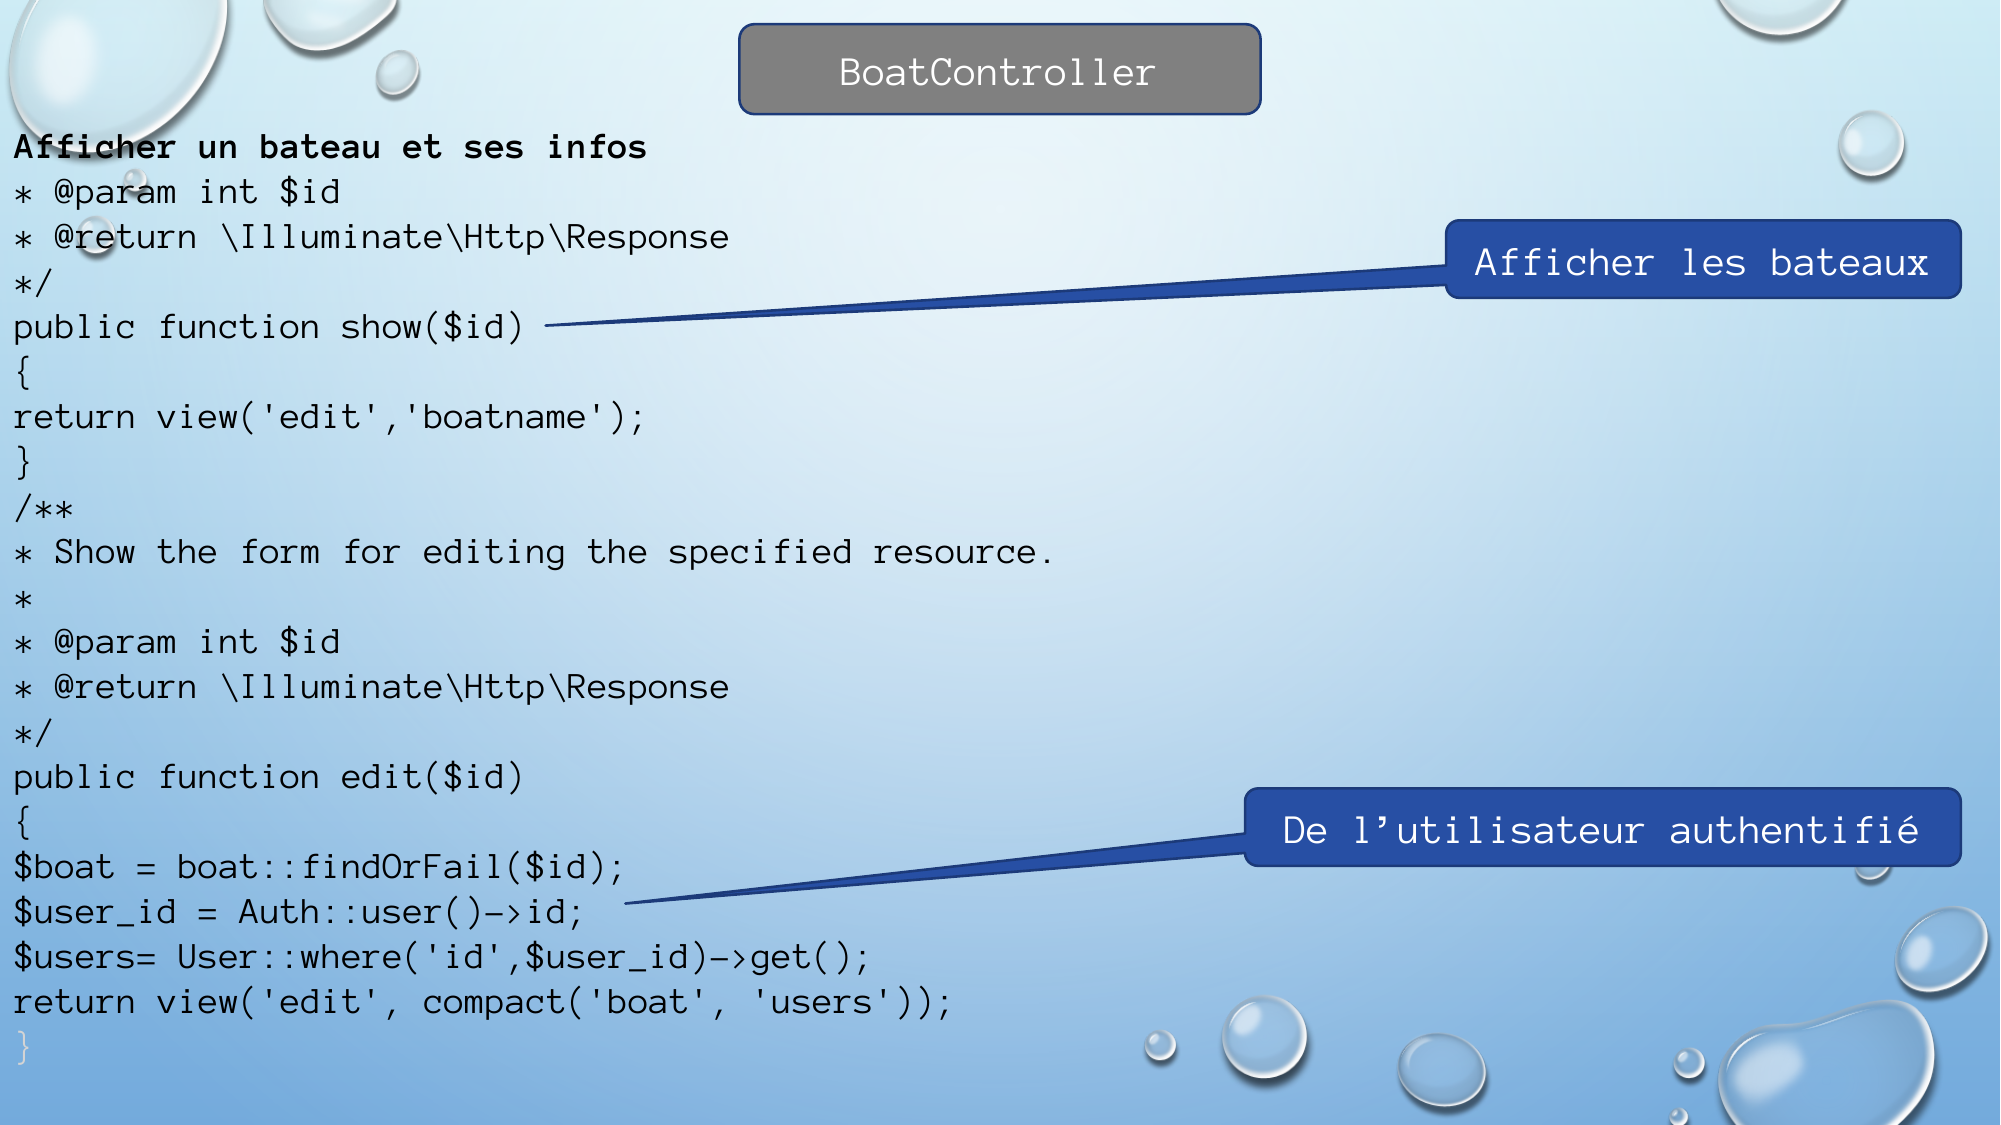

BoatController

Afficher un bateau et ses infos
* @param int $id
* @return \Illuminate\Http\Response
*/
public function show($id)
{
return view('edit','boatname');
}
/**
* Show the form for editing the specified resource.
*
* @param int $id
* @return \Illuminate\Http\Response
*/
public function edit($id)
{
$boat = boat::findOrFail($id);
$user_id = Auth::user()->id;
$users= User::where('id',$user_id)->get();
return view('edit', compact('boat', 'users'));
}
Afficher les bateaux
De l’utilisateur authentifié